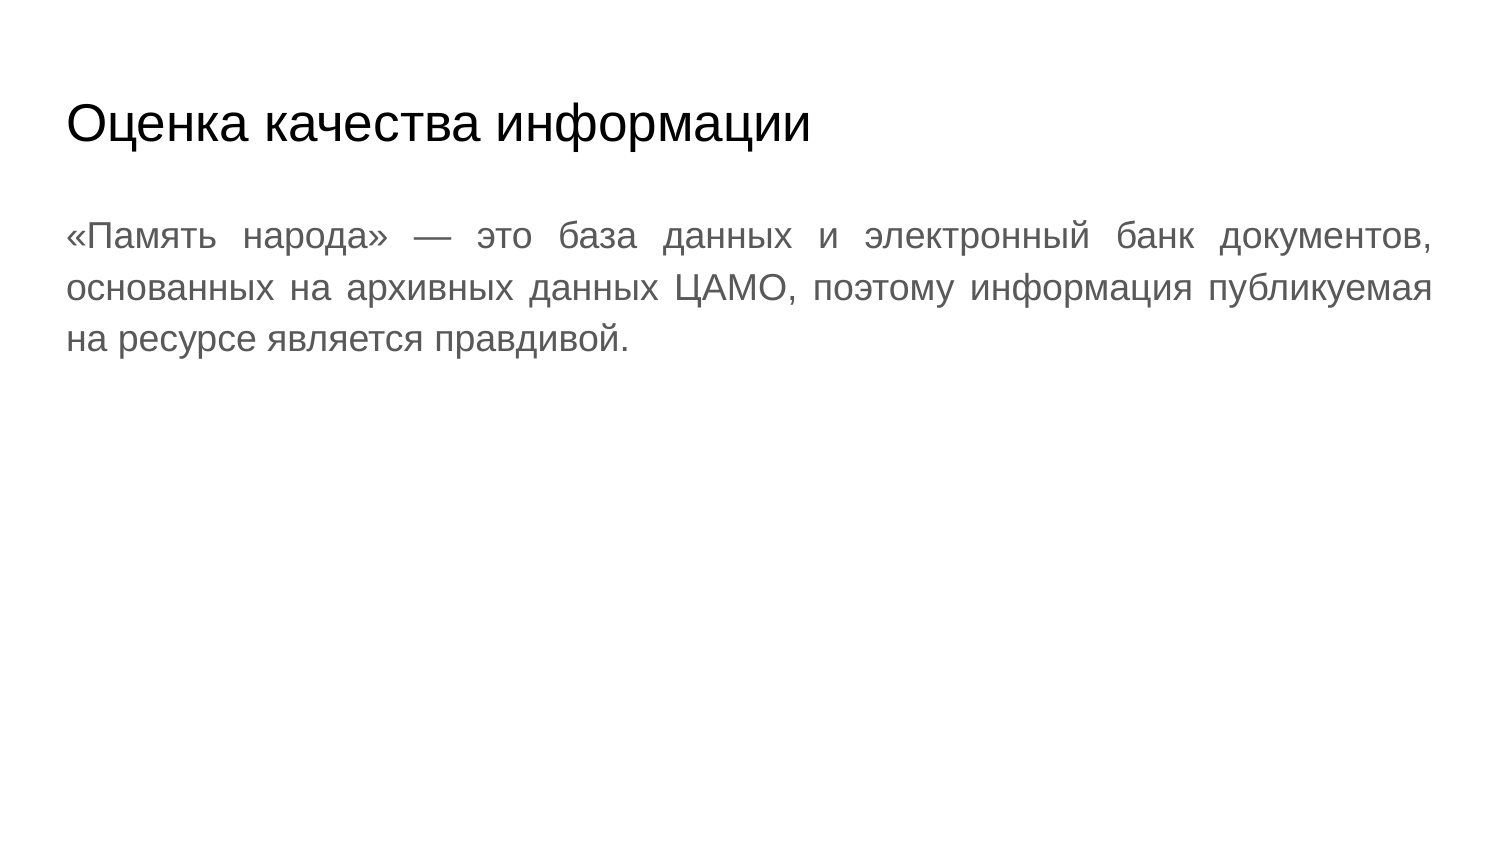

# Оценка качества информации
«‎Память народа» — это база данных и электронный банк документов, основанных на архивных данных ЦАМО, поэтому информация публикуемая на ресурсе является правдивой.